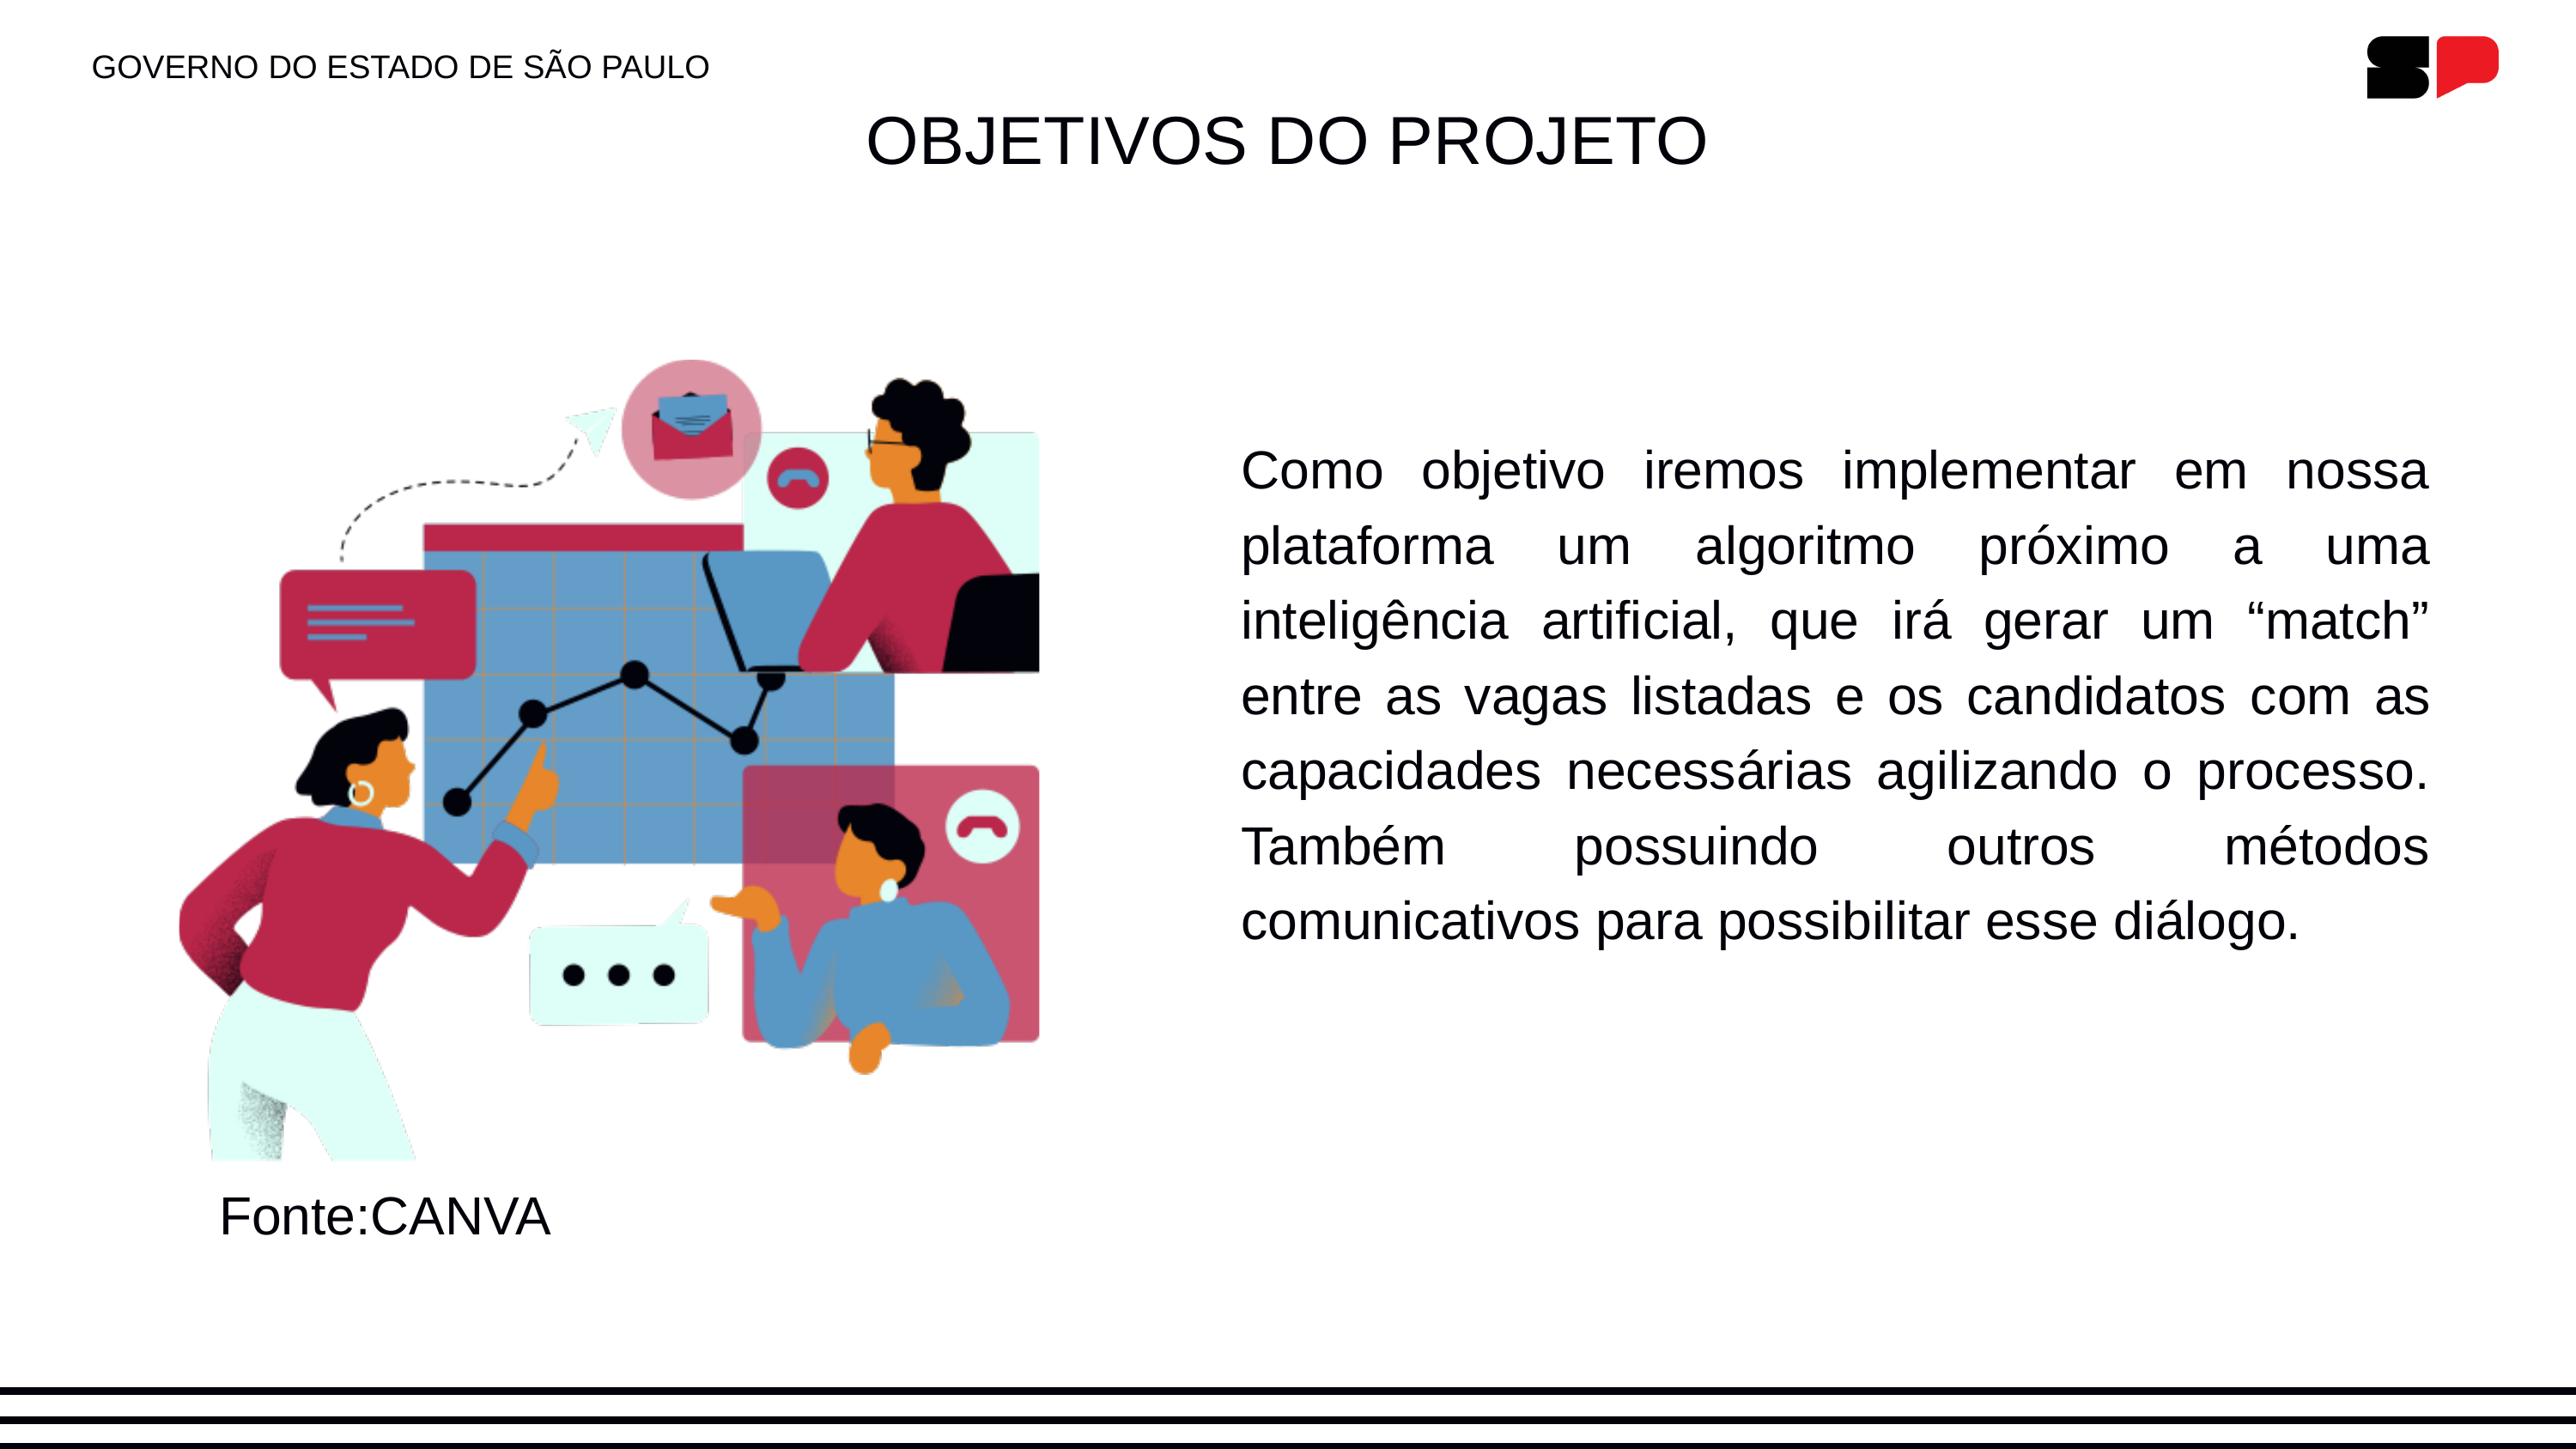

GOVERNO DO ESTADO DE SÃO PAULO
OBJETIVOS DO PROJETO

Como objetivo iremos implementar em nossa plataforma um algoritmo próximo a uma inteligência artificial, que irá gerar um “match” entre as vagas listadas e os candidatos com as capacidades necessárias agilizando o processo. Também possuindo outros métodos comunicativos para possibilitar esse diálogo.

Fonte:CANVA